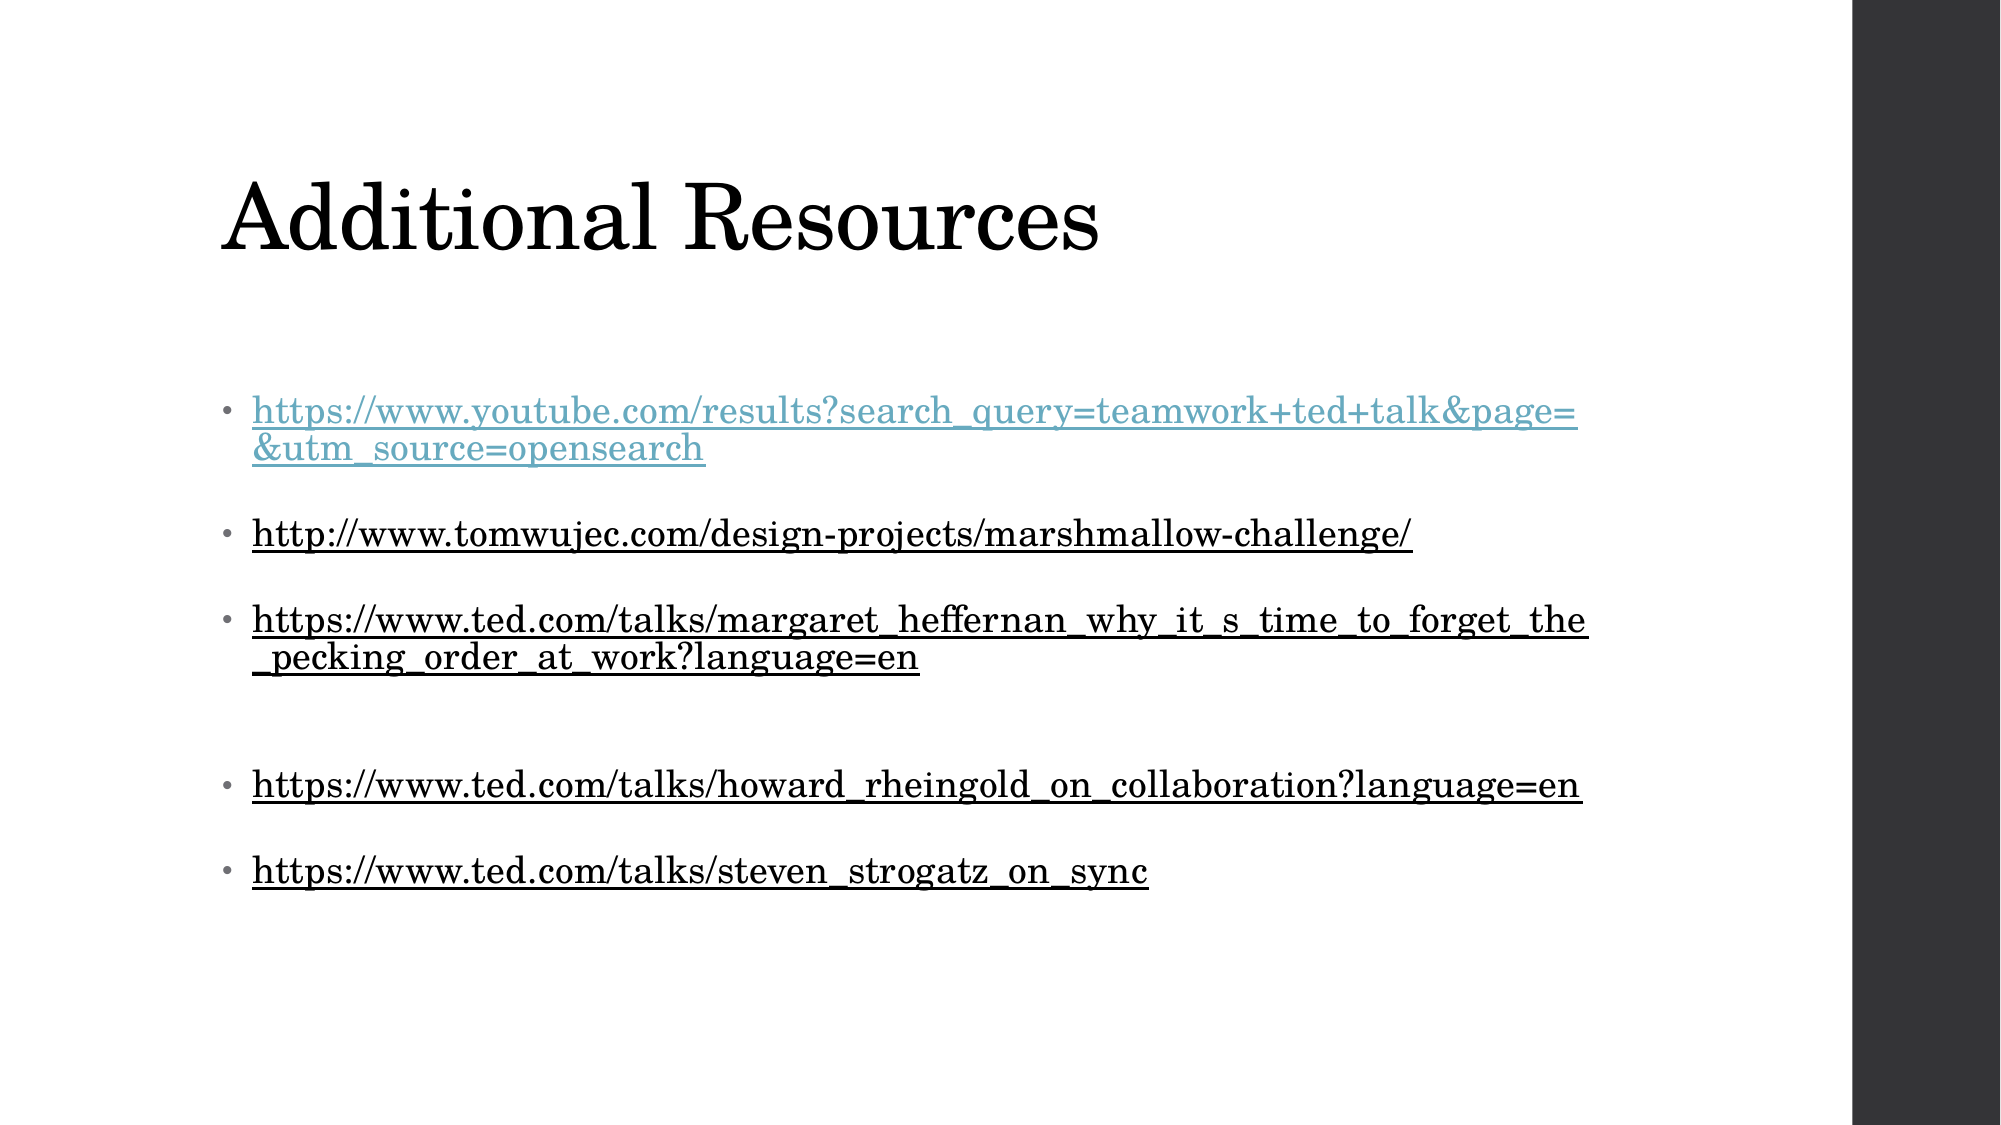

# Additional Resources

https://www.youtube.com/results?search_query=teamwork+ted+talk&page=&utm_source=opensearch
http://www.tomwujec.com/design-projects/marshmallow-challenge/
https://www.ted.com/talks/margaret_heffernan_why_it_s_time_to_forget_the_pecking_order_at_work?language=en
https://www.ted.com/talks/howard_rheingold_on_collaboration?language=en
https://www.ted.com/talks/steven_strogatz_on_sync